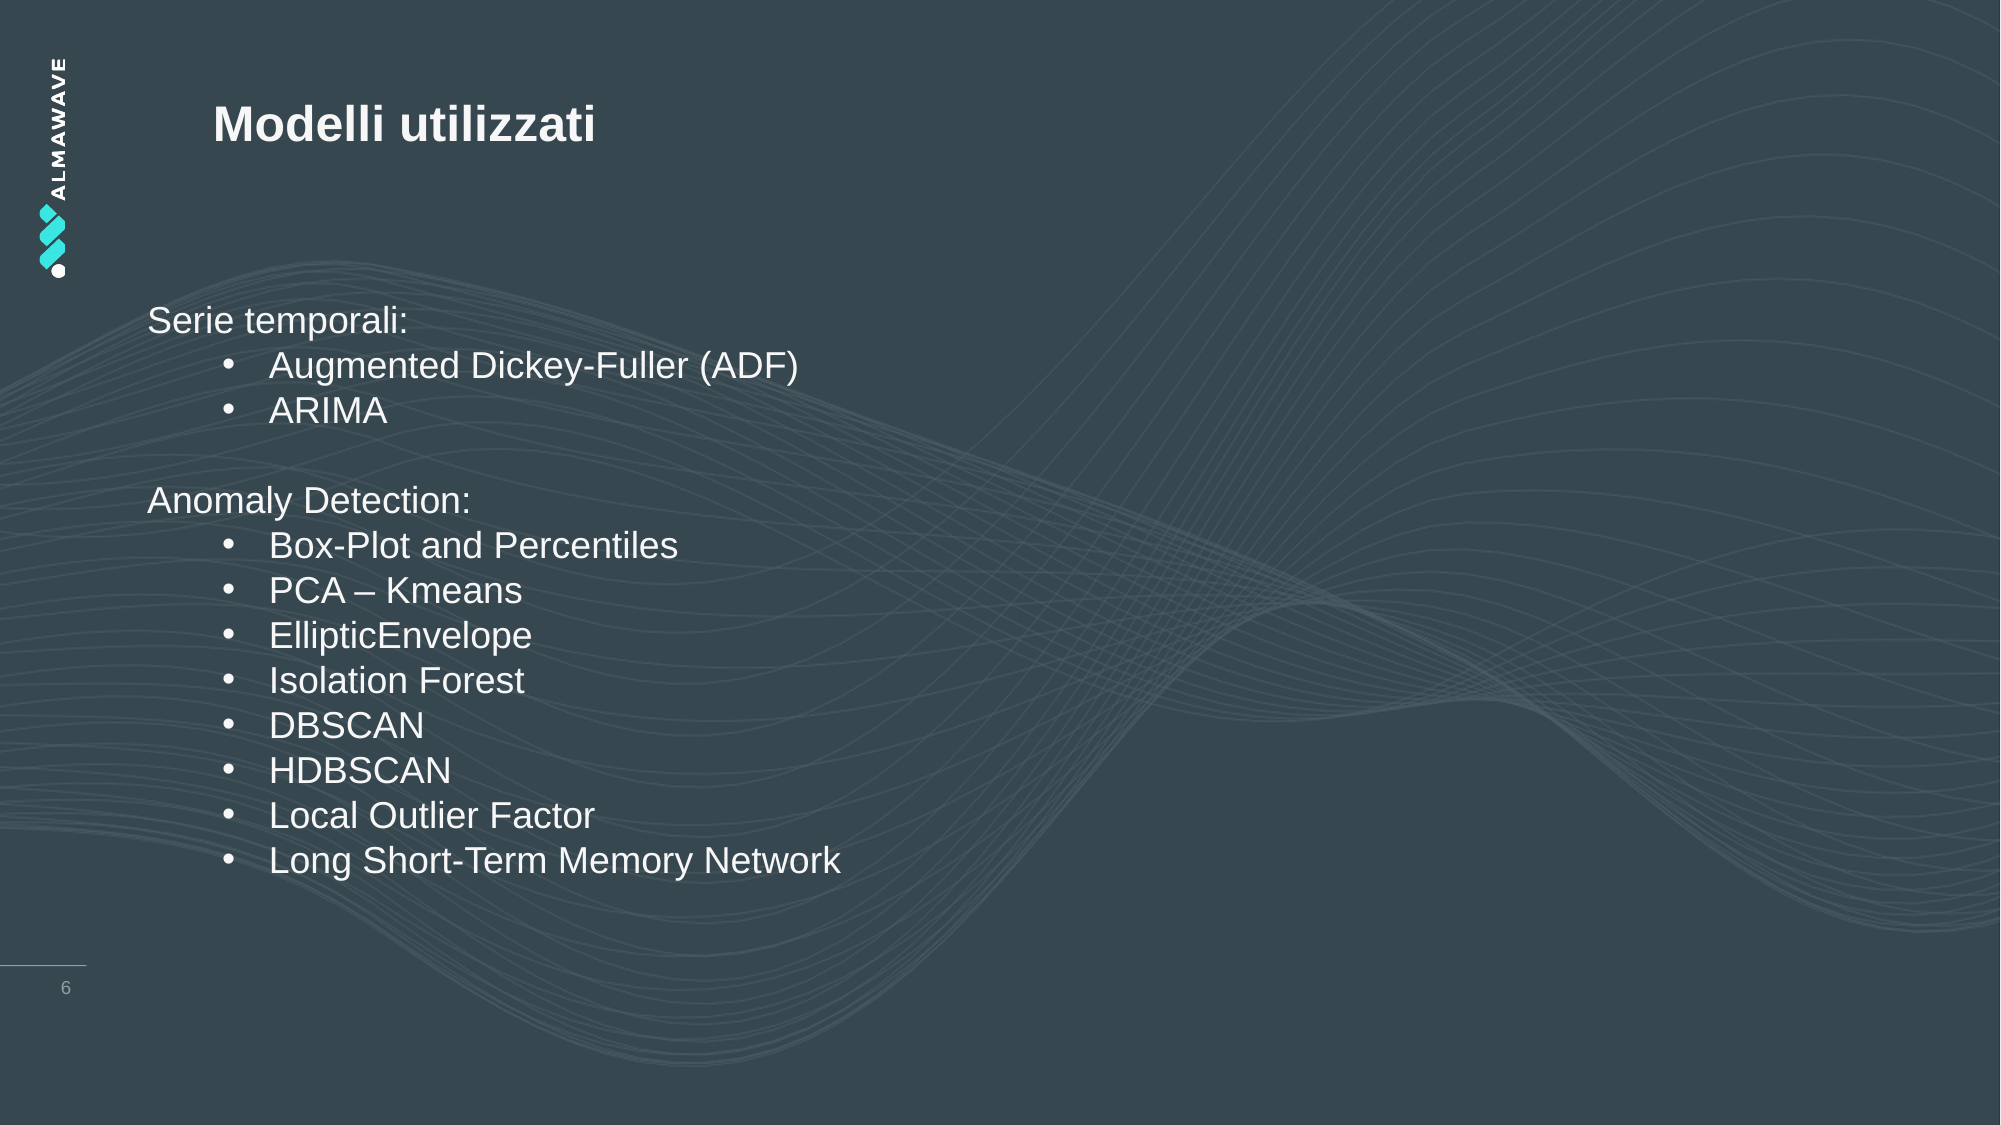

# Modelli utilizzati

Serie temporali:
Augmented Dickey-Fuller (ADF)
ARIMA

Anomaly Detection:
Box-Plot and Percentiles
PCA – Kmeans
EllipticEnvelope
Isolation Forest
DBSCAN
HDBSCAN
Local Outlier Factor
Long Short-Term Memory Network

6